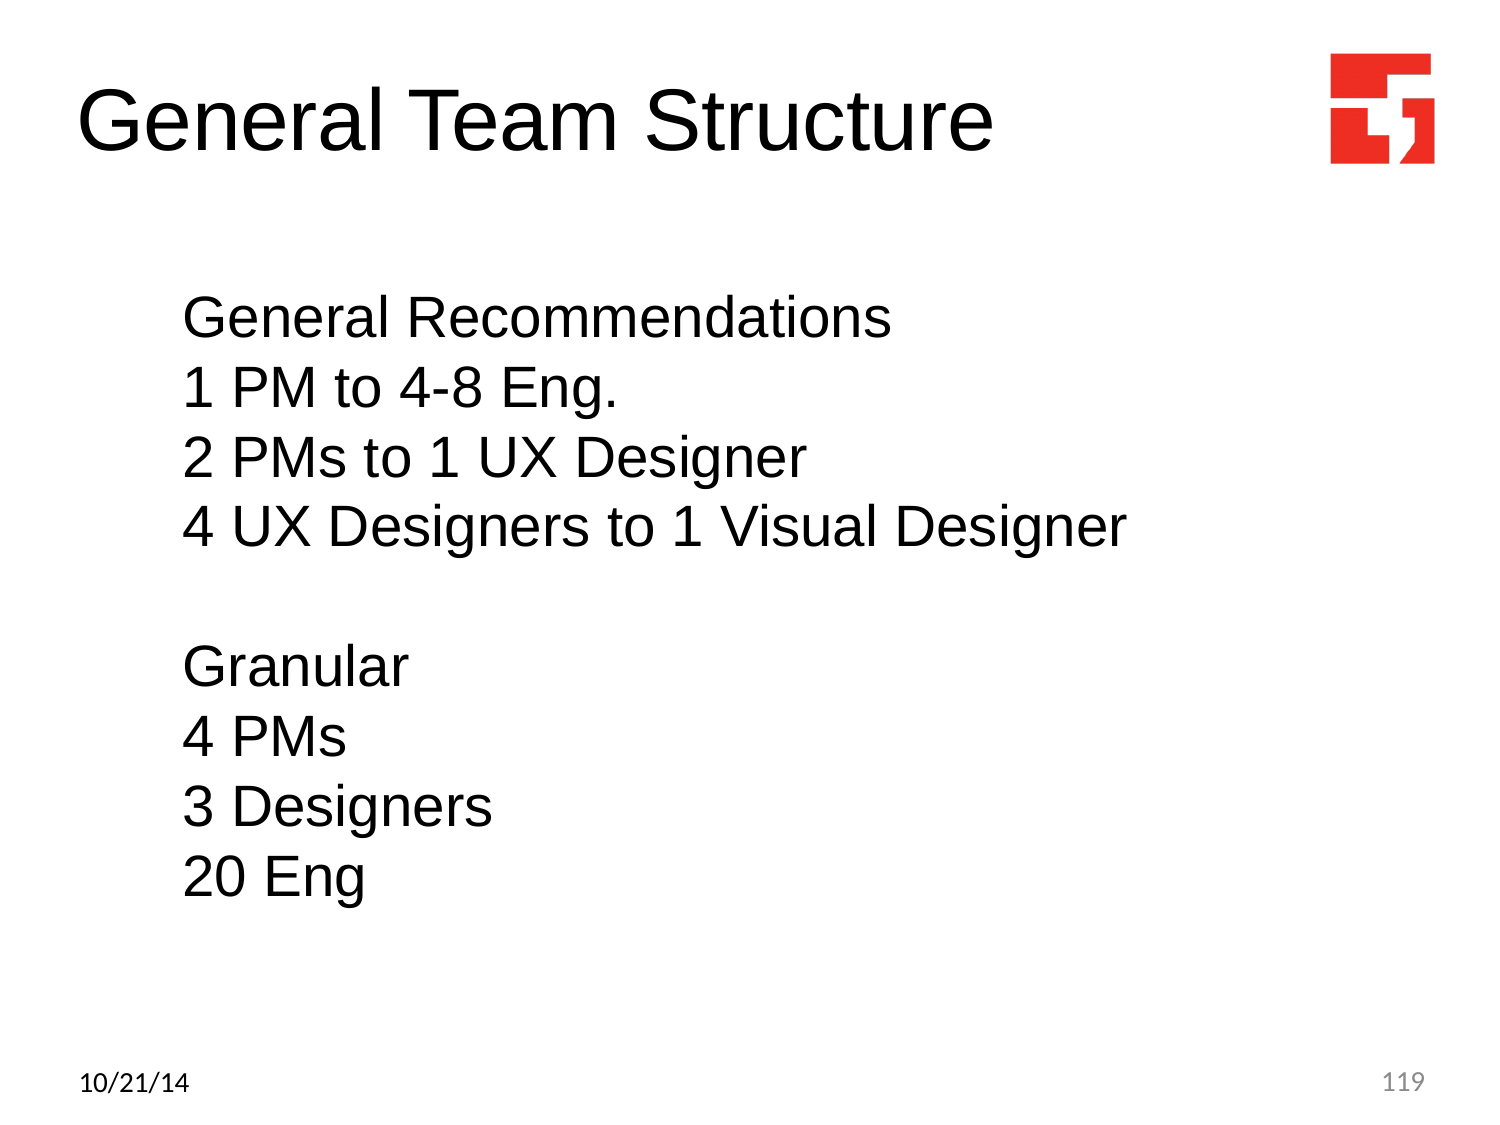

# General Team Structure
General Recommendations
1 PM to 4-8 Eng.
2 PMs to 1 UX Designer
4 UX Designers to 1 Visual Designer

Granular
4 PMs
3 Designers
20 Eng
10/21/14
119